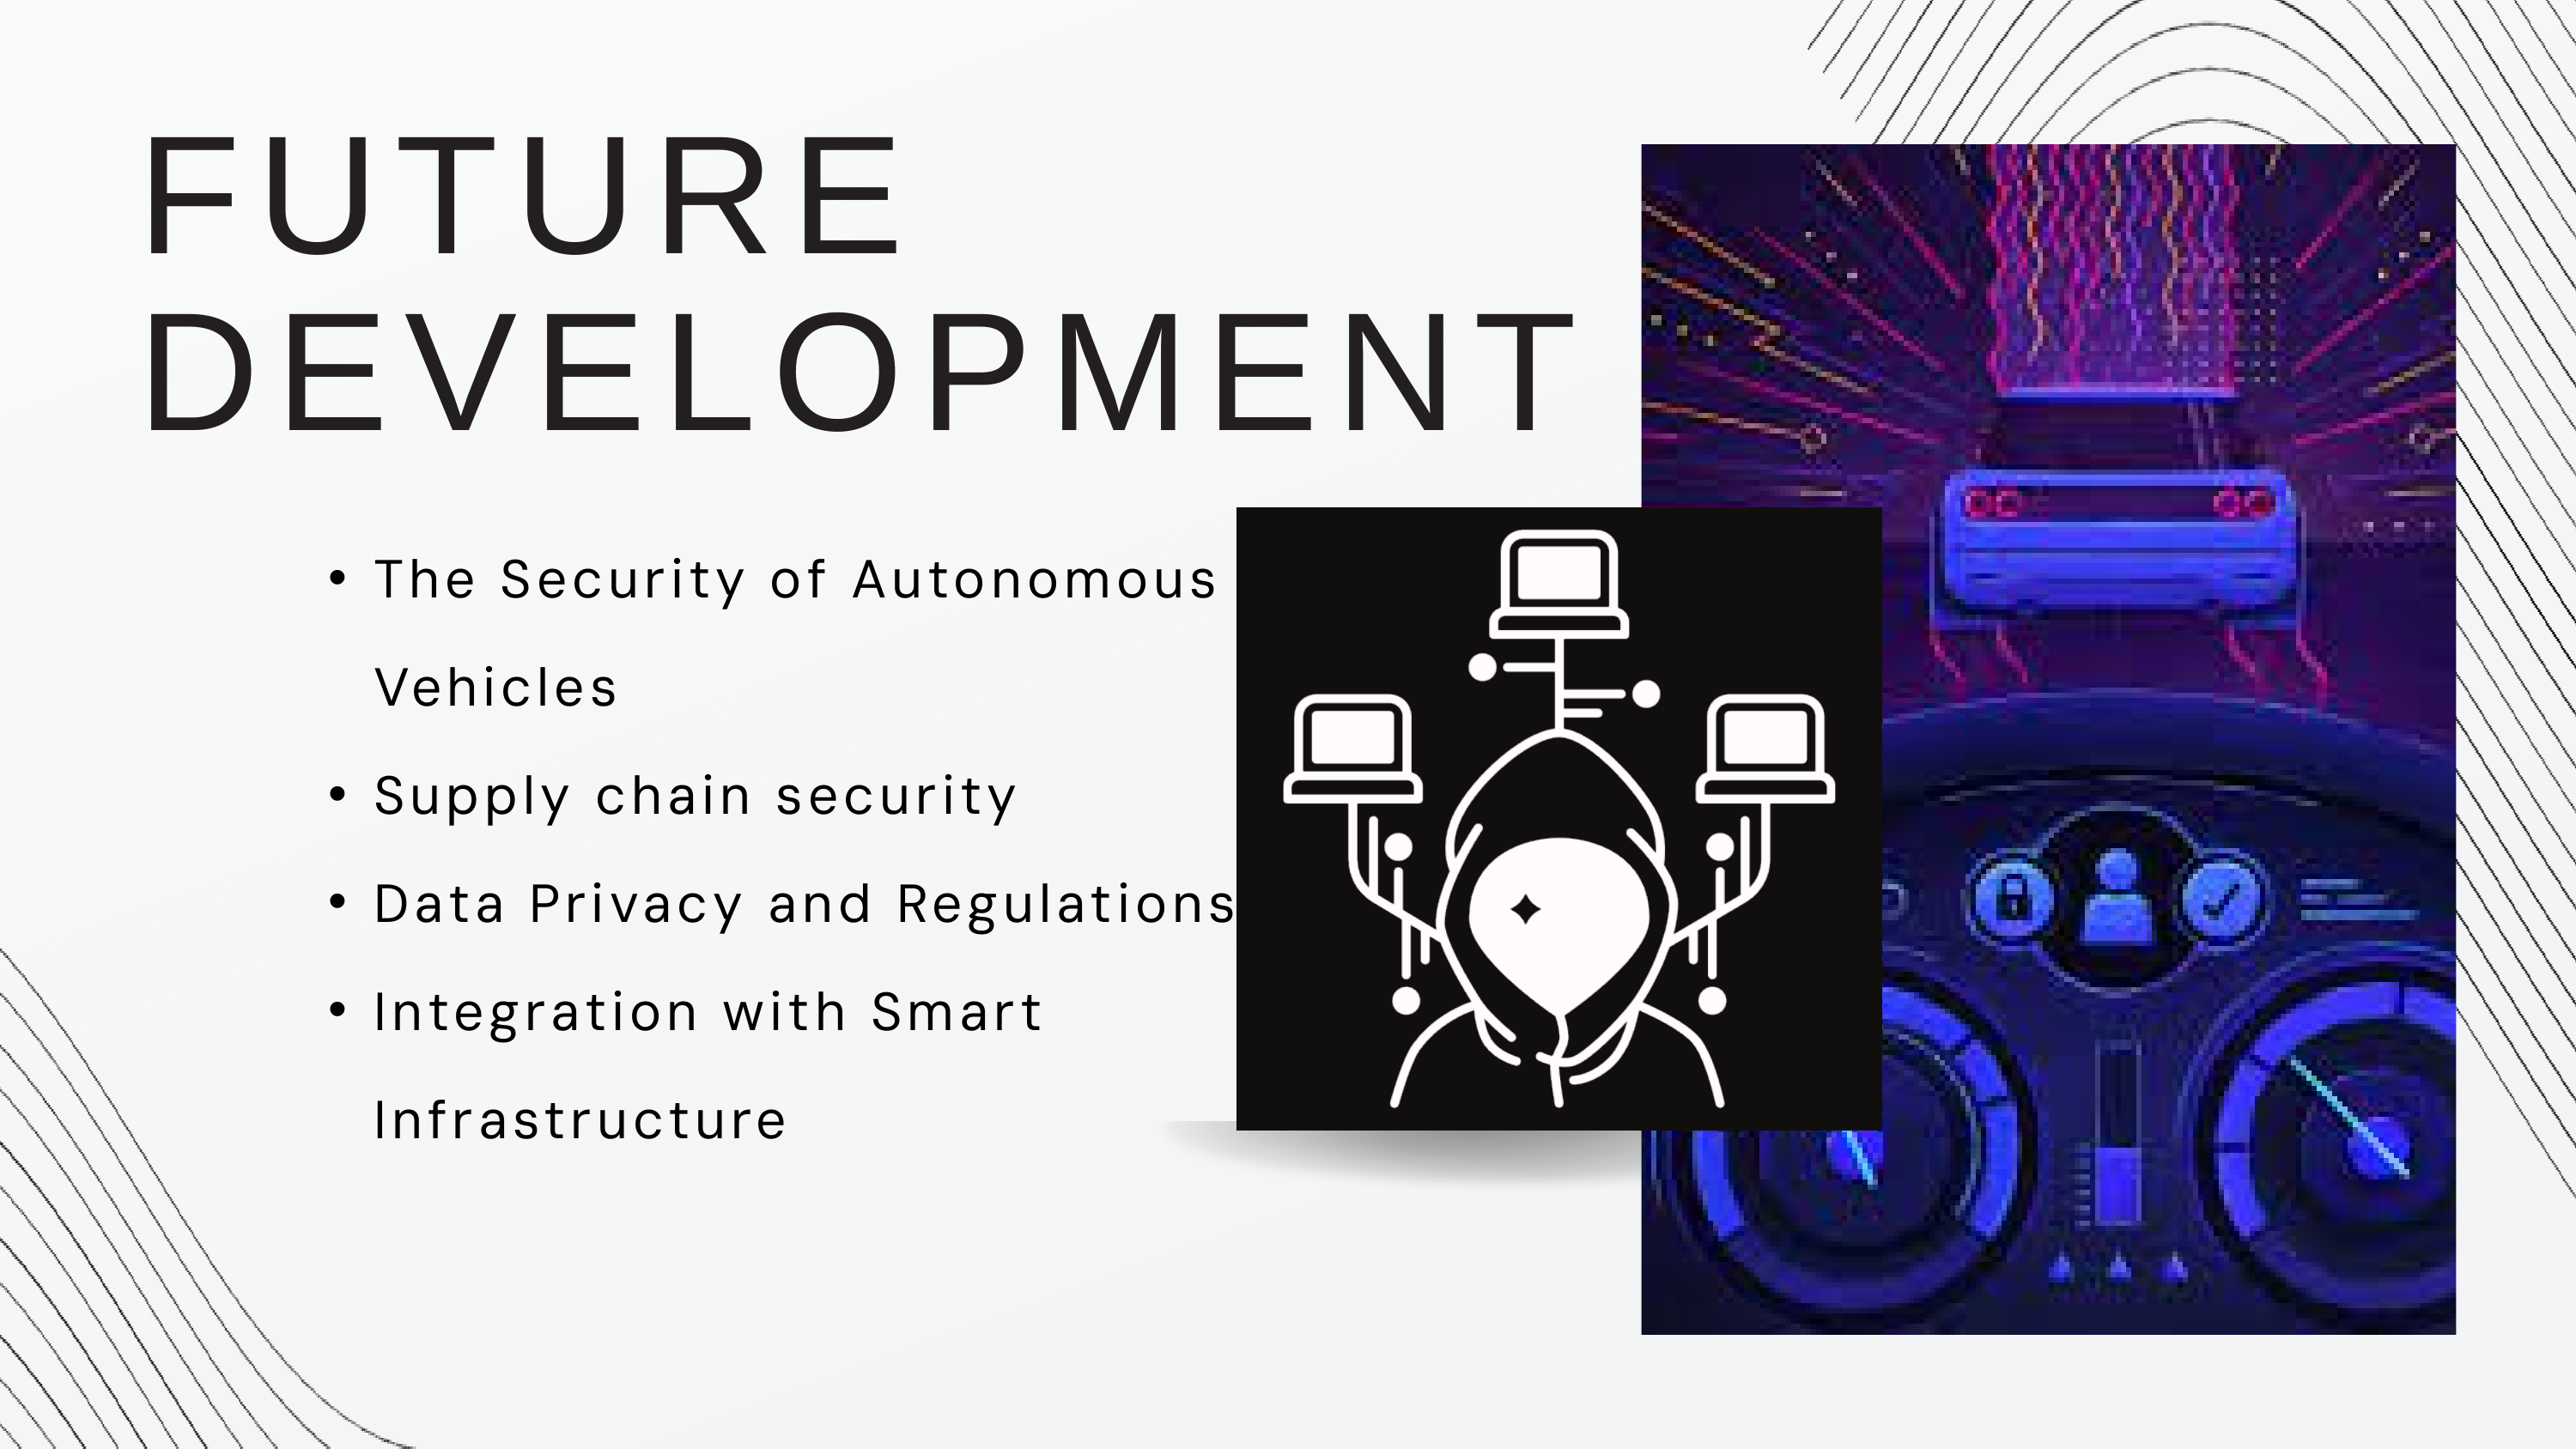

FUTURE DEVELOPMENT

The Security of Autonomous Vehicles
Supply chain security
Data Privacy and Regulations
Integration with Smart Infrastructure